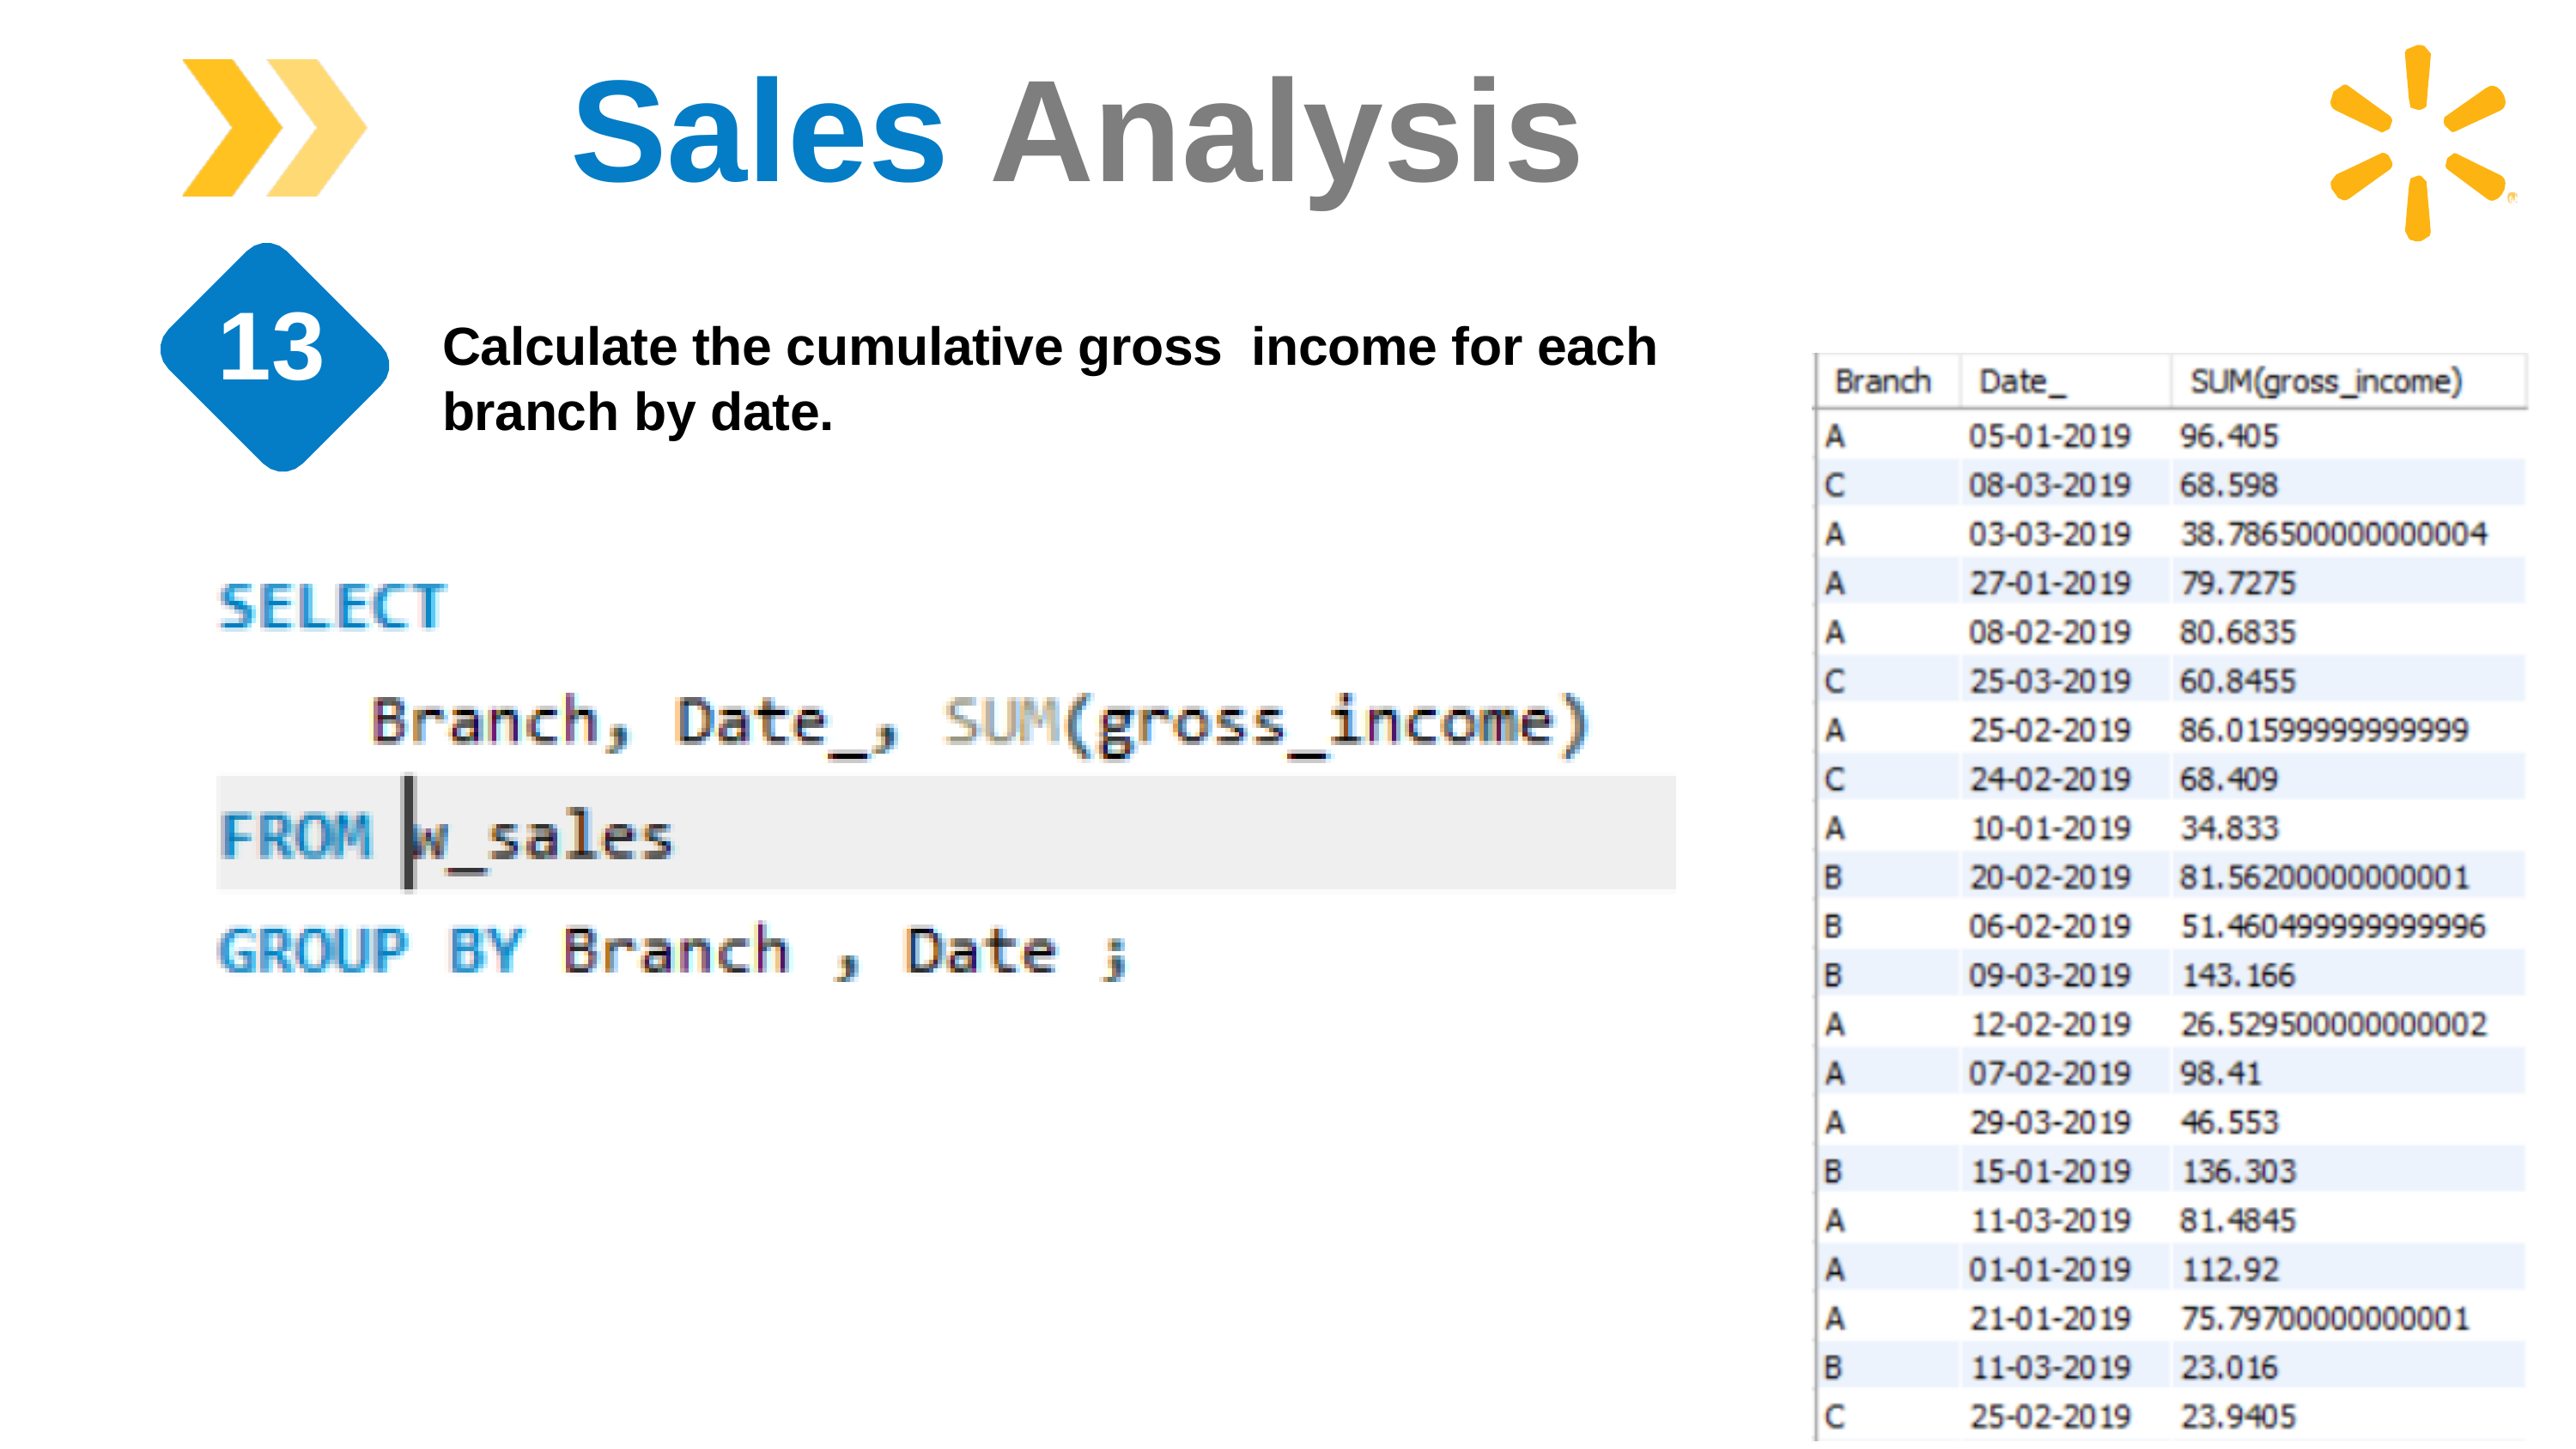

Sales Analysis

13
Calculate the cumulative gross  income for each branch by date.